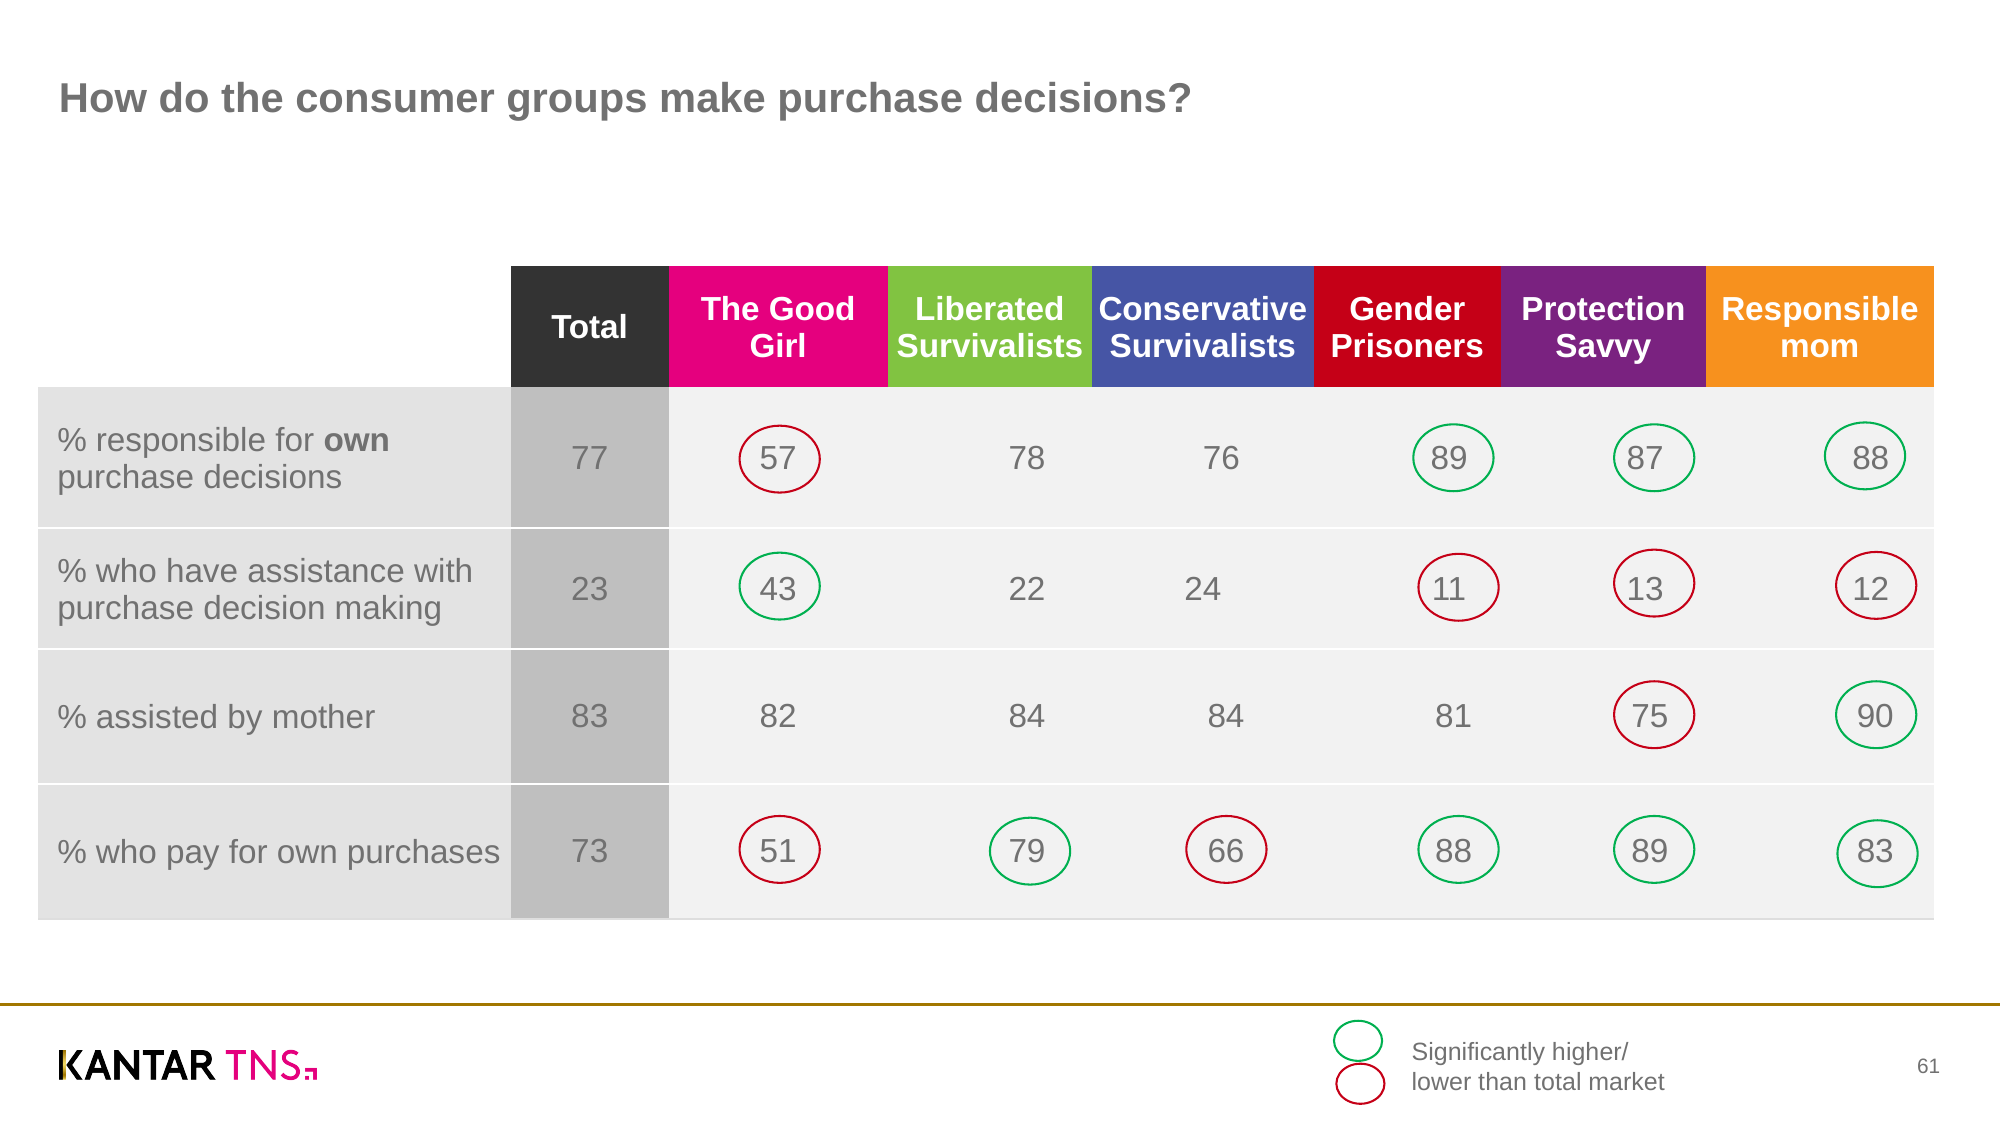

# How do the consumer groups make purchase decisions?
|  | Total | The Good Girl | Liberated Survivalists | Conservative Survivalists | Gender Prisoners | Protection Savvy | Responsible mom |
| --- | --- | --- | --- | --- | --- | --- | --- |
| % responsible for own purchase decisions | 77 | 57 | 78 | 76 | 89 | 87 | 88 |
| % who have assistance with purchase decision making | 23 | 43 | 22 | 24 | 11 | 13 | 12 |
| % assisted by mother | 83 | 82 | 84 | 84 | 81 | 75 | 90 |
| % who pay for own purchases | 73 | 51 | 79 | 66 | 88 | 89 | 83 |

Significantly higher/ lower than total market
61